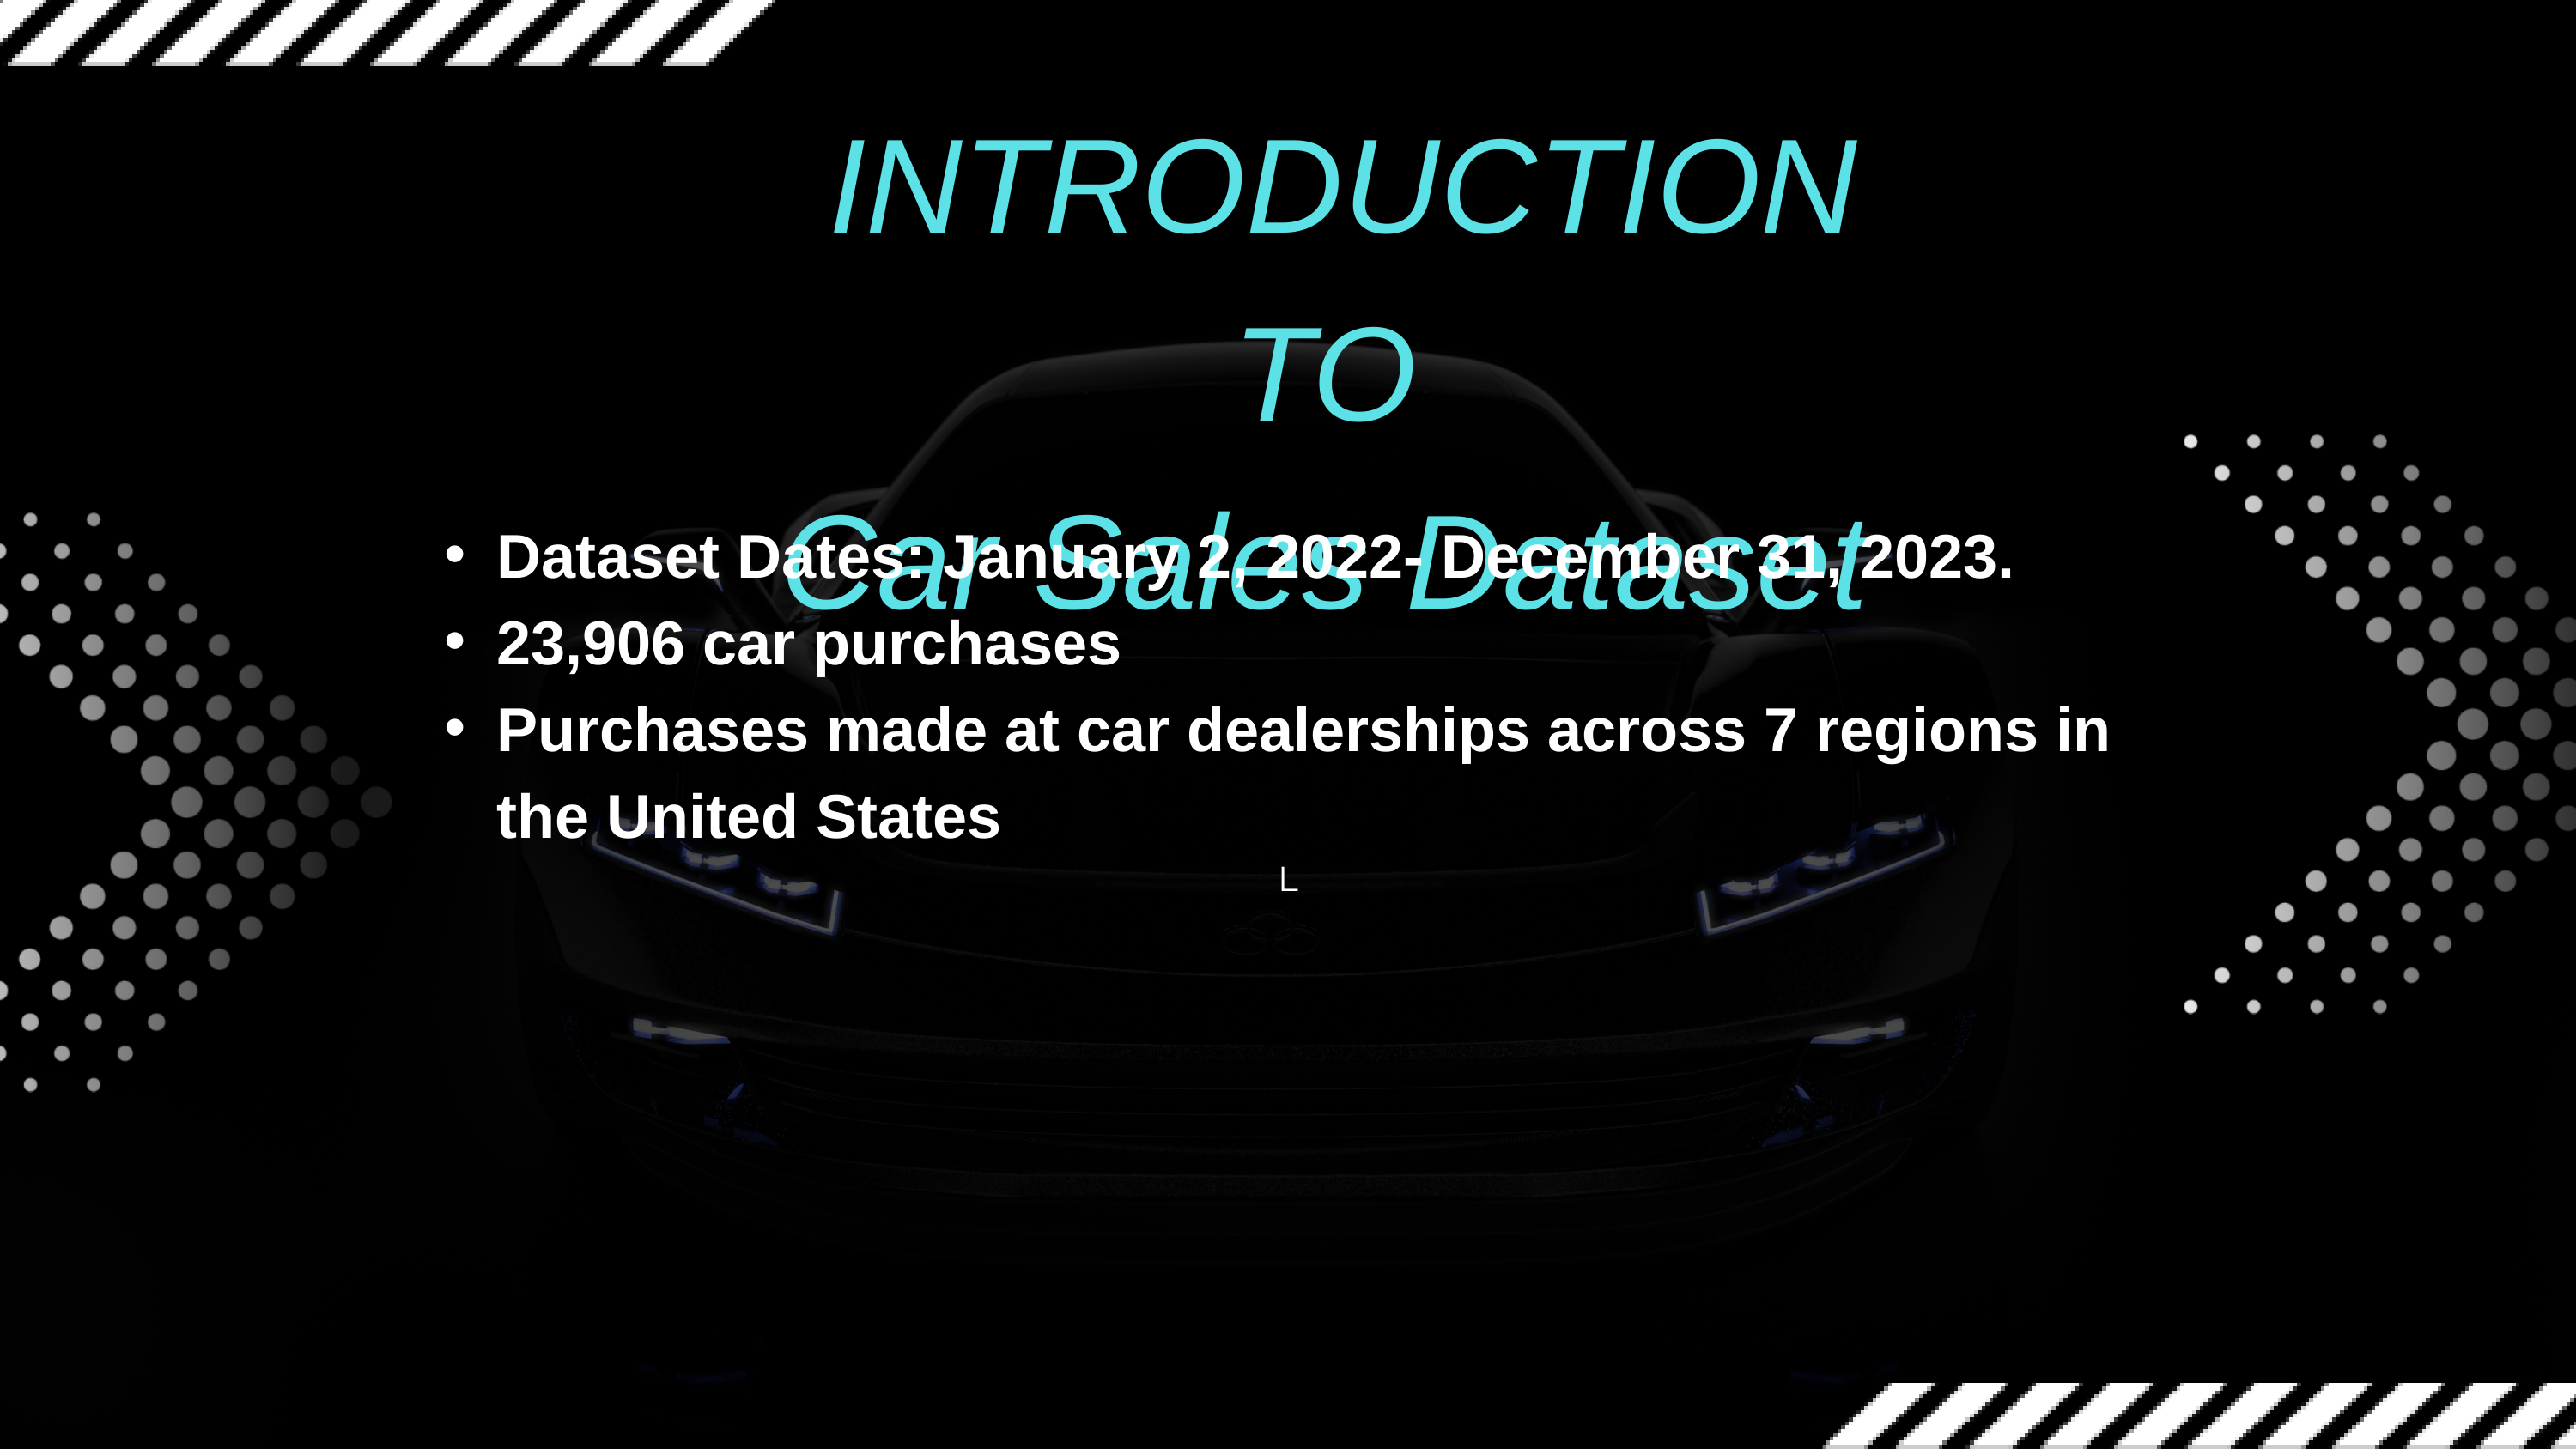

INTRODUCTION TO
Car Sales Dataset

Dataset Dates: January 2, 2022- December 31, 2023.
23,906 car purchases
Purchases made at car dealerships across 7 regions in the United States
L